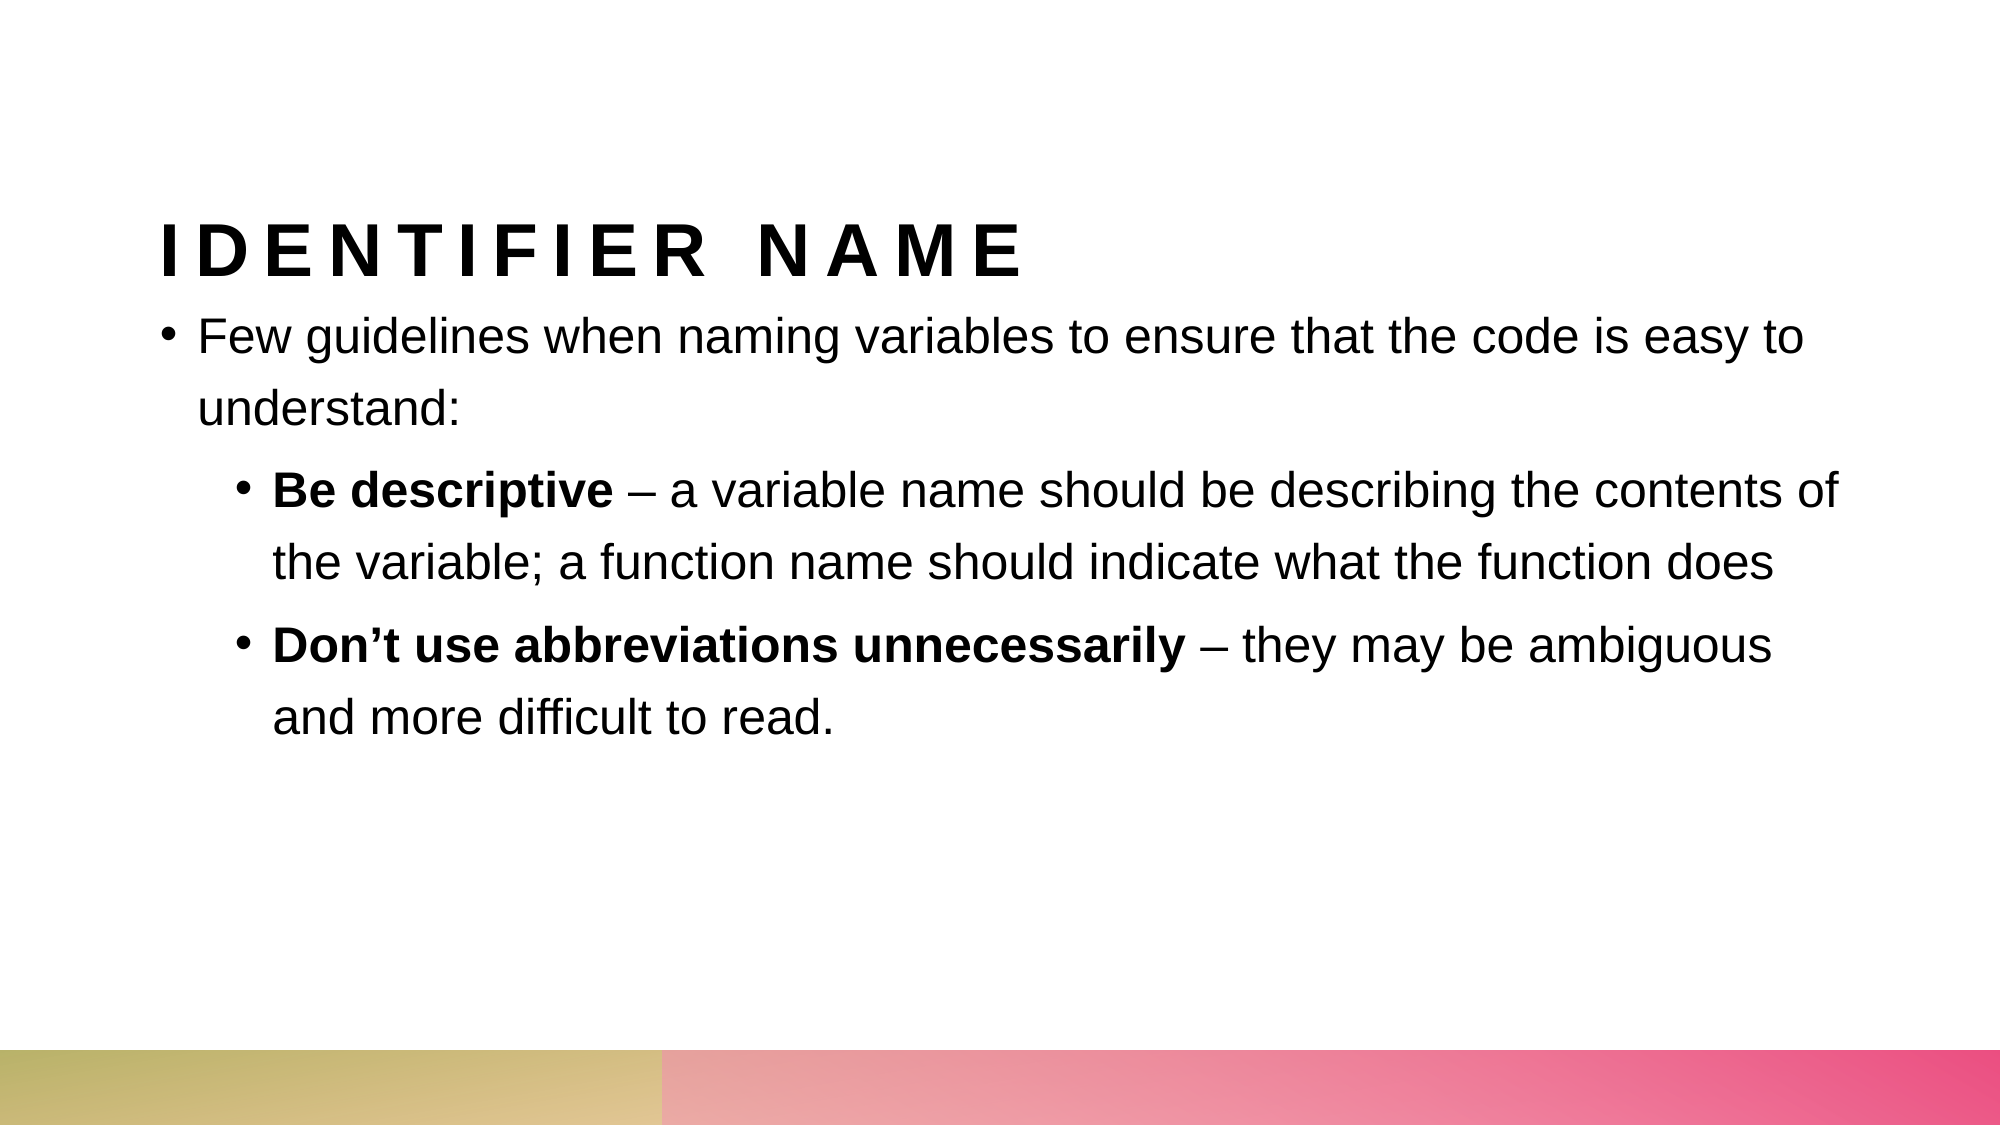

# IDENTIFIER NAME
Few guidelines when naming variables to ensure that the code is easy to understand:
Be descriptive – a variable name should be describing the contents of the variable; a function name should indicate what the function does
Don’t use abbreviations unnecessarily – they may be ambiguous and more difficult to read.